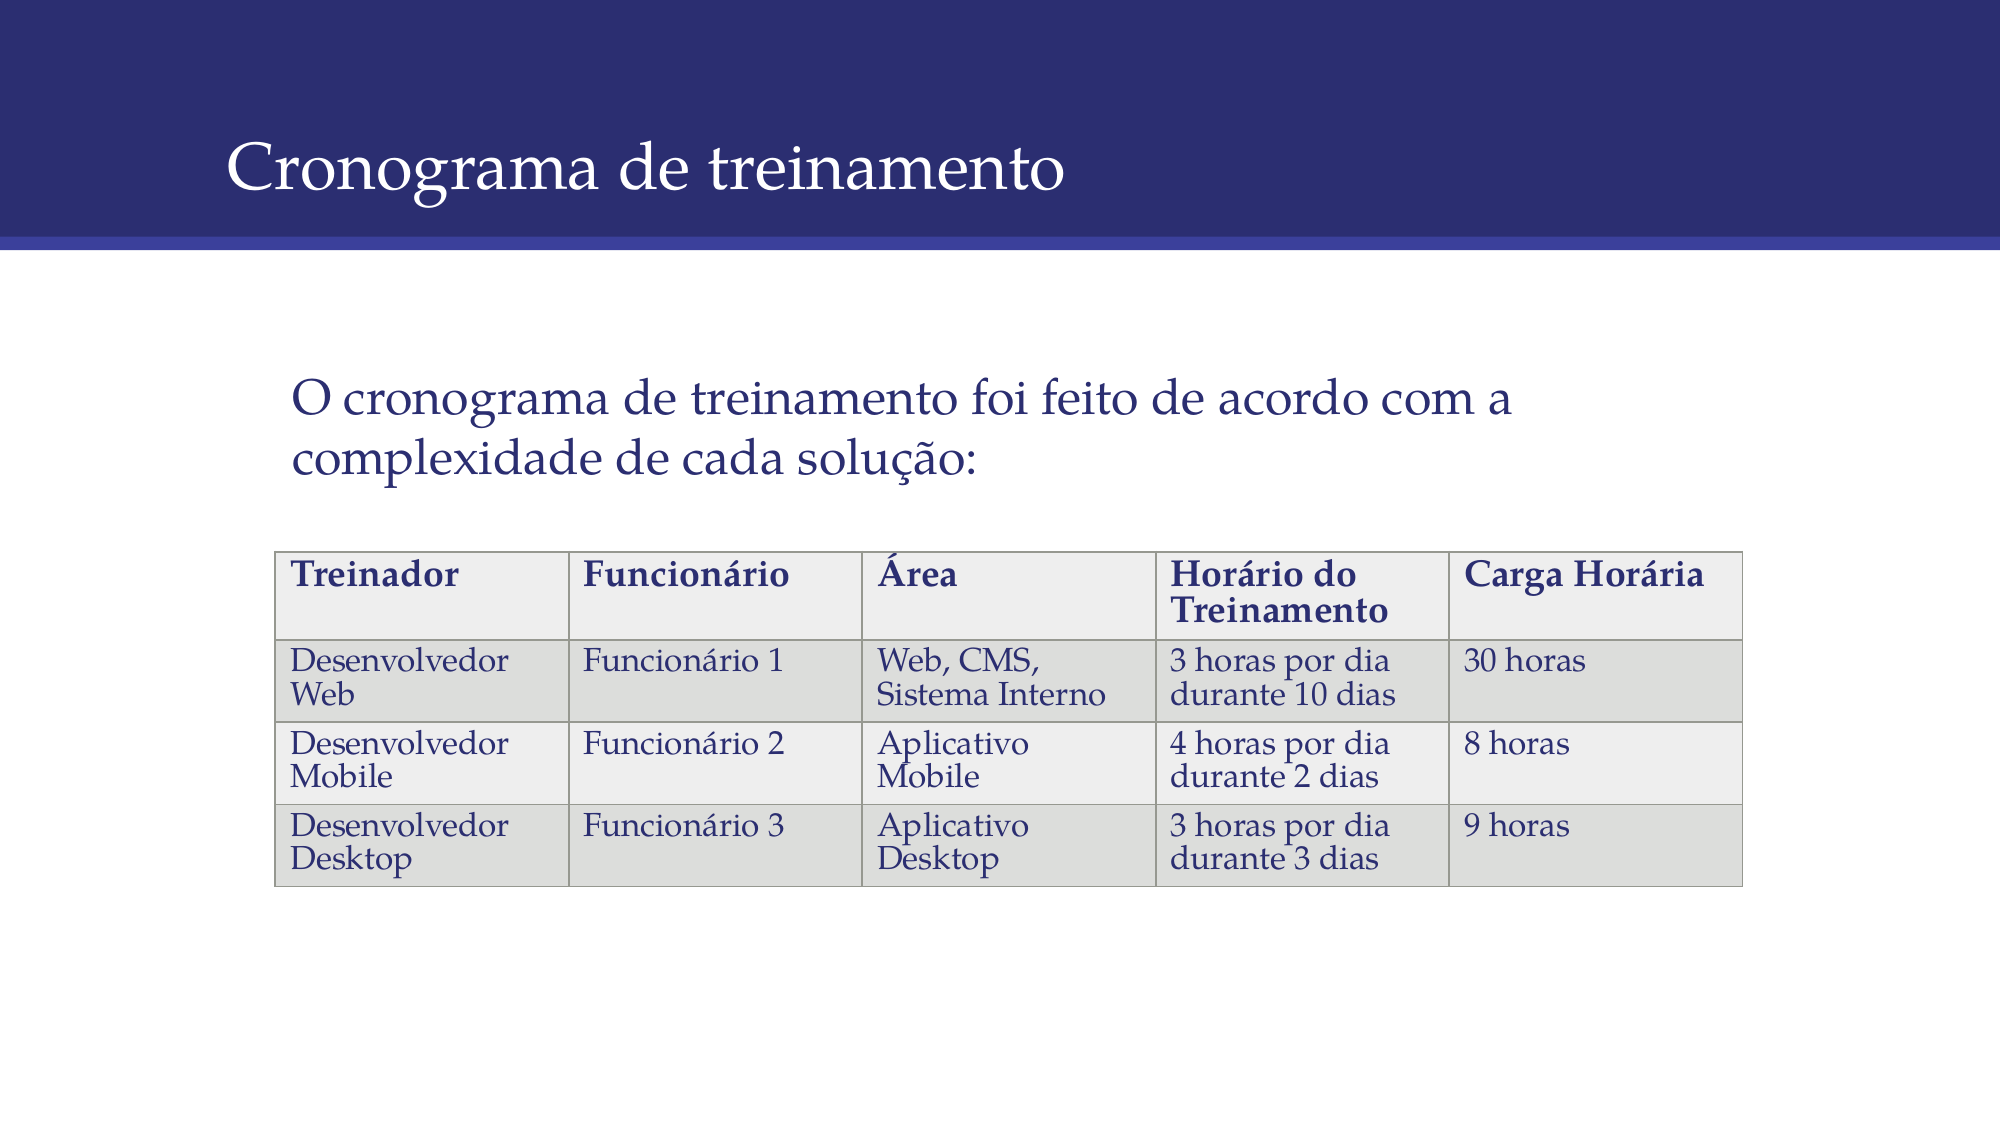

# Cronograma de treinamento
O cronograma de treinamento foi feito de acordo com a complexidade de cada solução:
| Treinador | Funcionário | Área | Horário do Treinamento | Carga Horária |
| --- | --- | --- | --- | --- |
| Desenvolvedor Web | Funcionário 1 | Web, CMS, Sistema Interno | 3 horas por dia durante 10 dias | 30 horas |
| Desenvolvedor Mobile | Funcionário 2 | Aplicativo Mobile | 4 horas por dia durante 2 dias | 8 horas |
| Desenvolvedor Desktop | Funcionário 3 | Aplicativo Desktop | 3 horas por dia durante 3 dias | 9 horas |